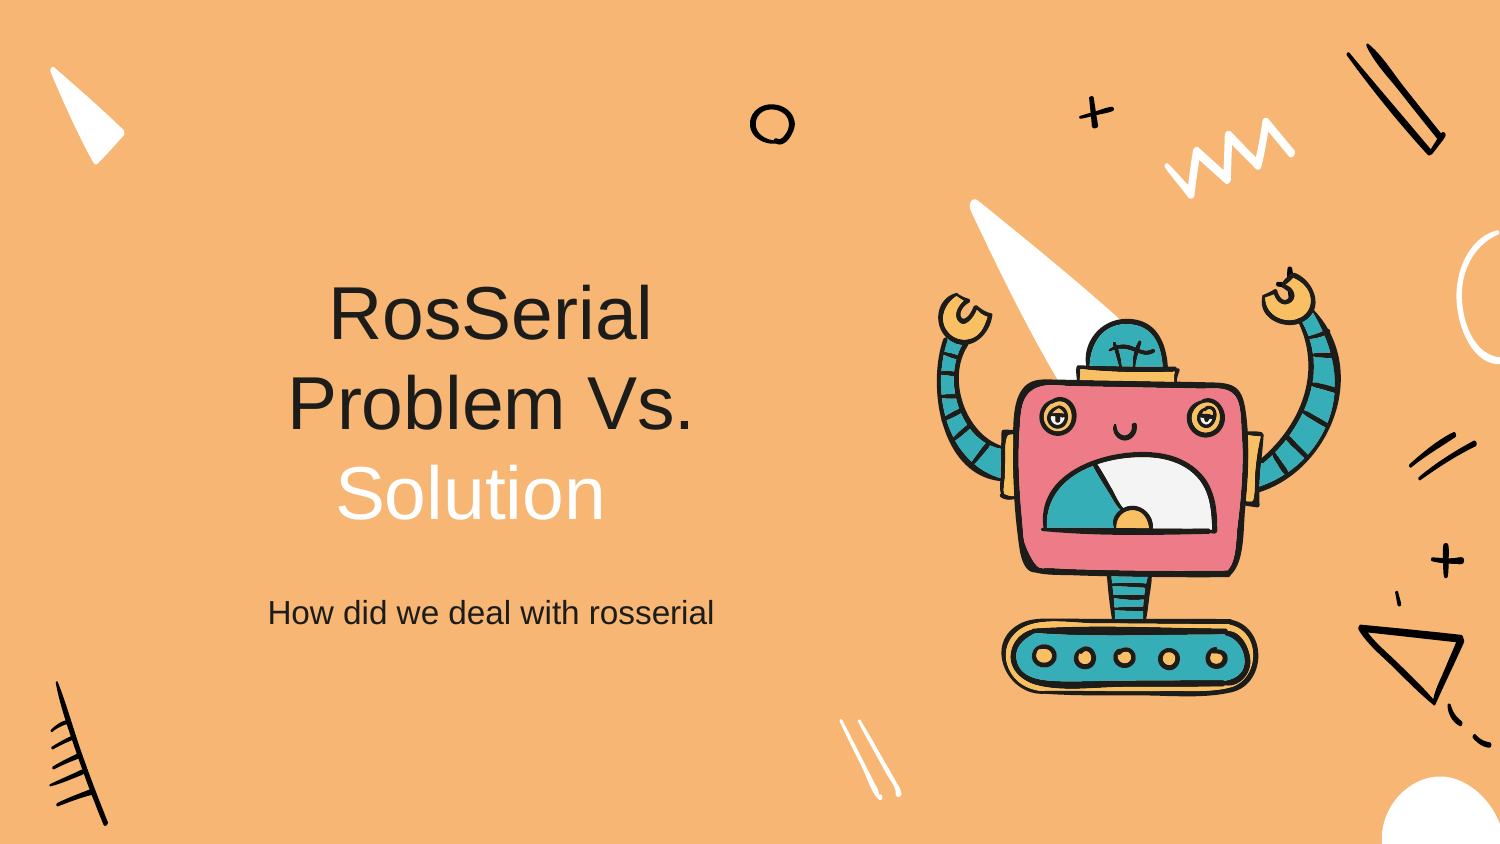

# RosSerial Problem Vs. Solution

How did we deal with rosserial